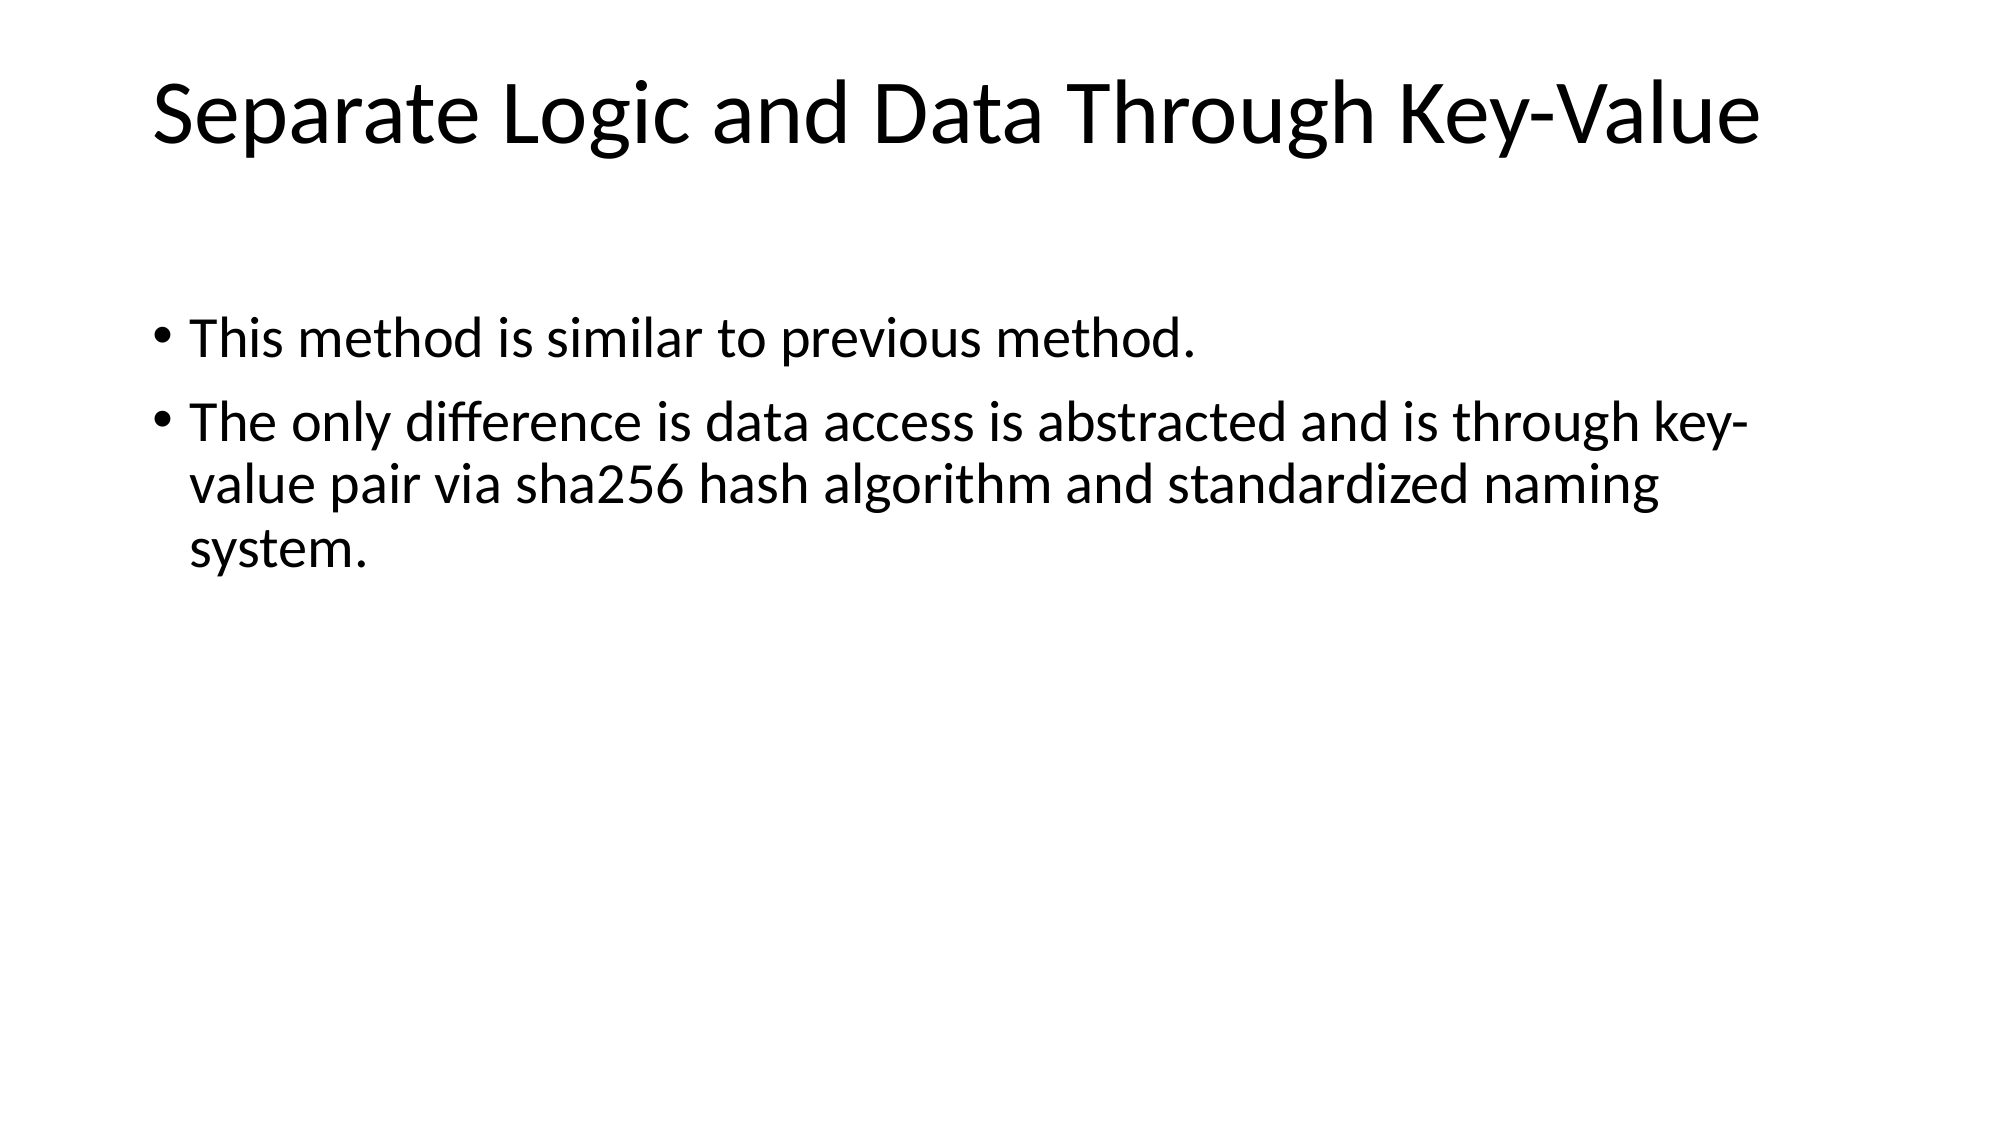

# Separate Logic and Data Through Key-Value
This method is similar to previous method.
The only difference is data access is abstracted and is through key-value pair via sha256 hash algorithm and standardized naming system.